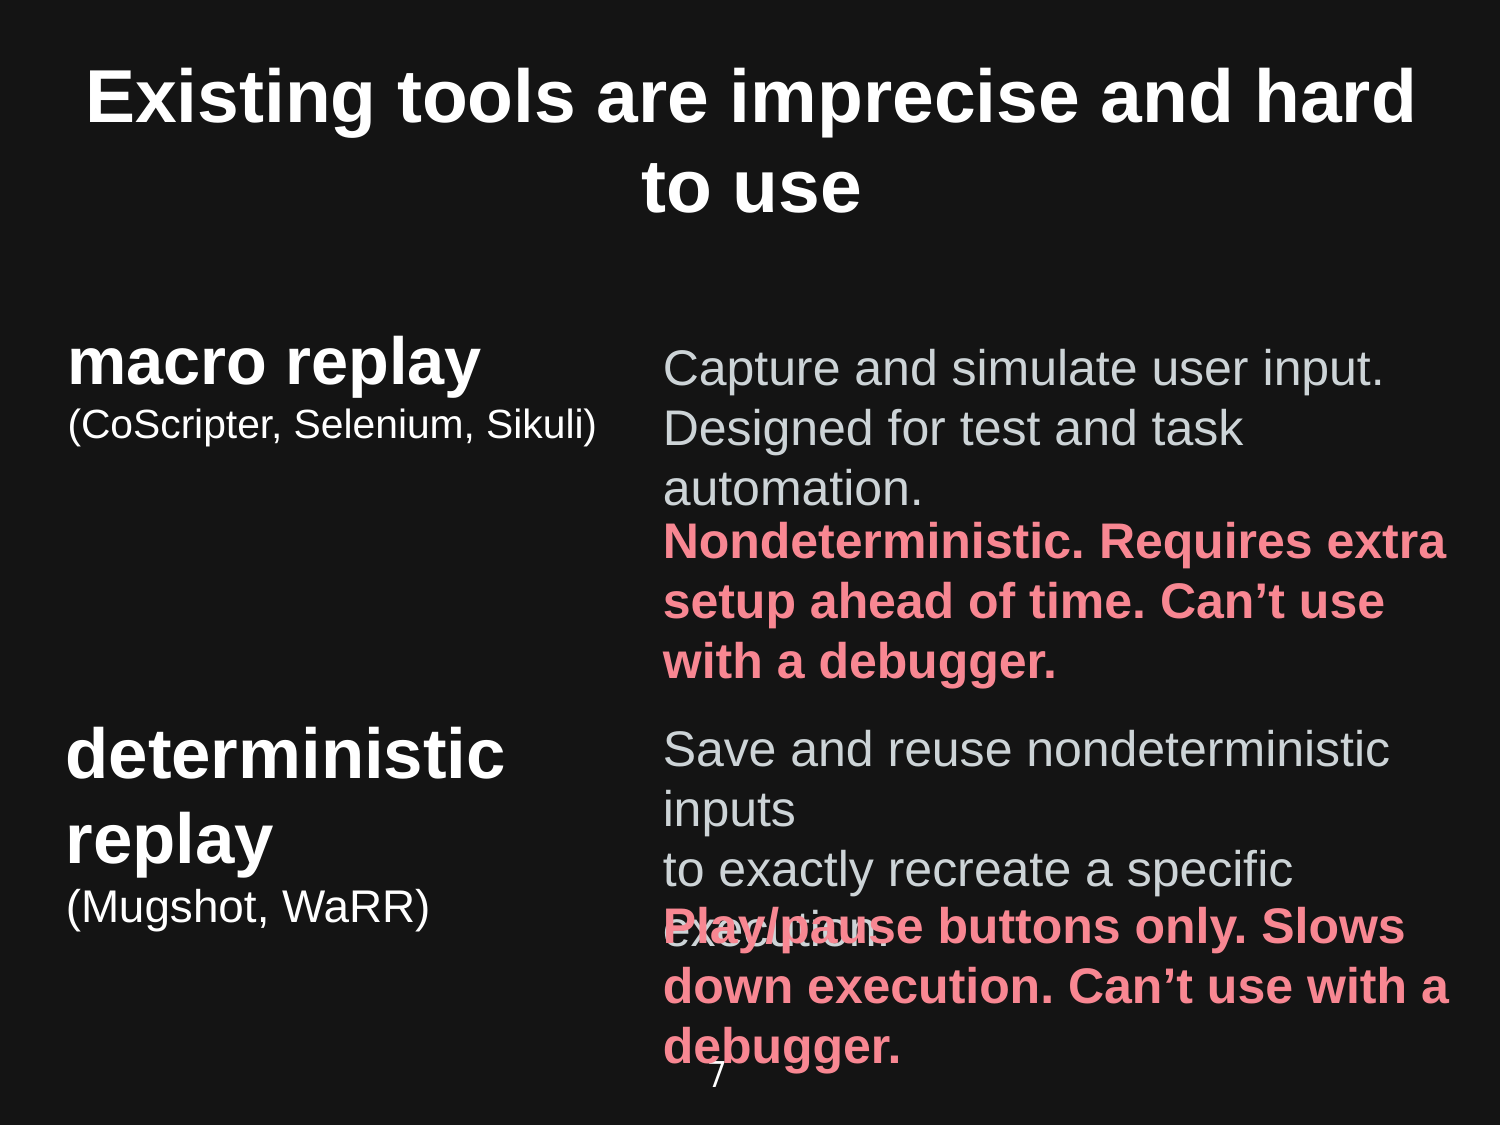

# Existing tools are imprecise and hard to use
macro replay
(CoScripter, Selenium, Sikuli)

Capture and simulate user input. Designed for test and task automation.
Nondeterministic. Requires extra setup ahead of time. Can’t use with a debugger.
deterministic replay
(Mugshot, WaRR)
Save and reuse nondeterministic inputs
to exactly recreate a specific execution.
Play/pause buttons only. Slows down execution. Can’t use with a debugger.
7